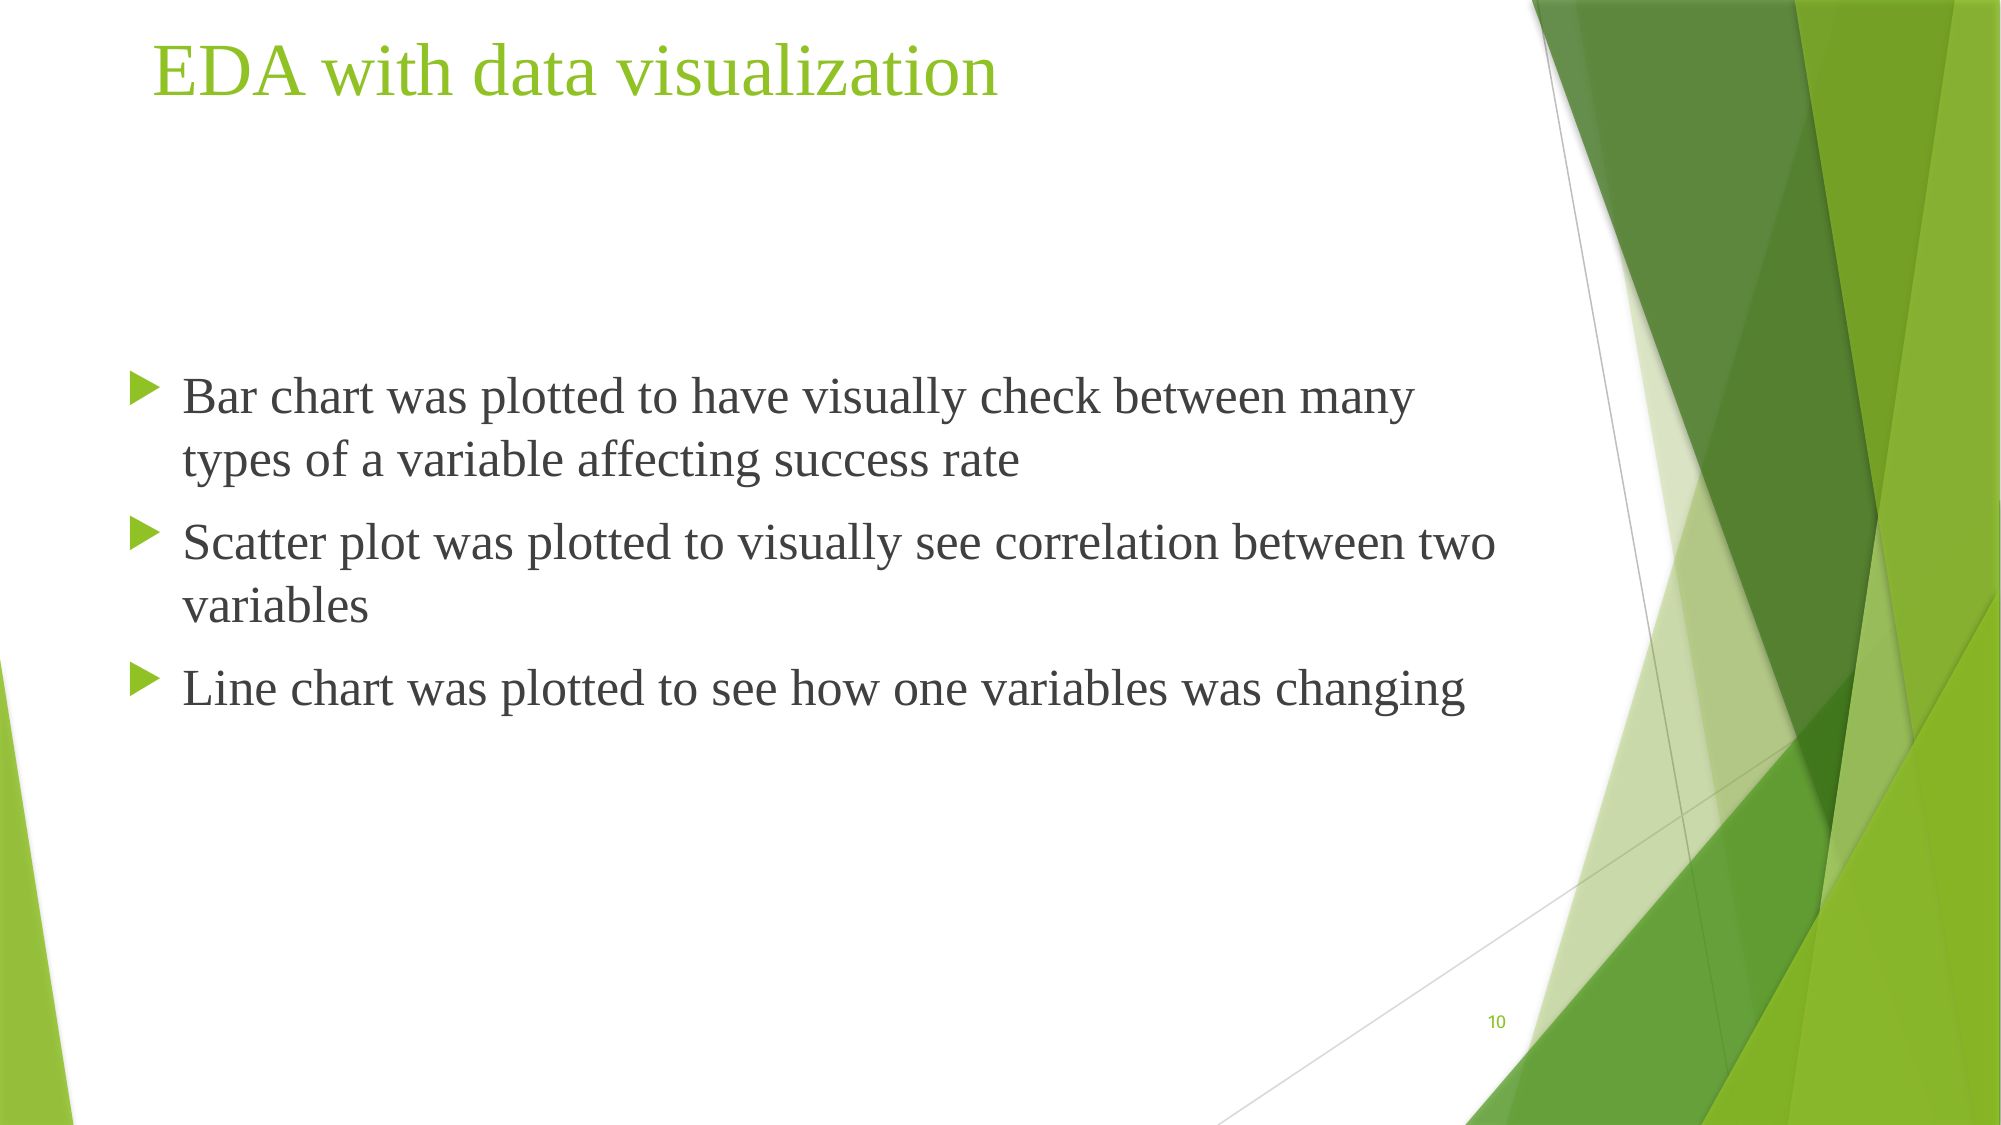

# EDA with data visualization
Bar chart was plotted to have visually check between many types of a variable affecting success rate
Scatter plot was plotted to visually see correlation between two variables
Line chart was plotted to see how one variables was changing

10